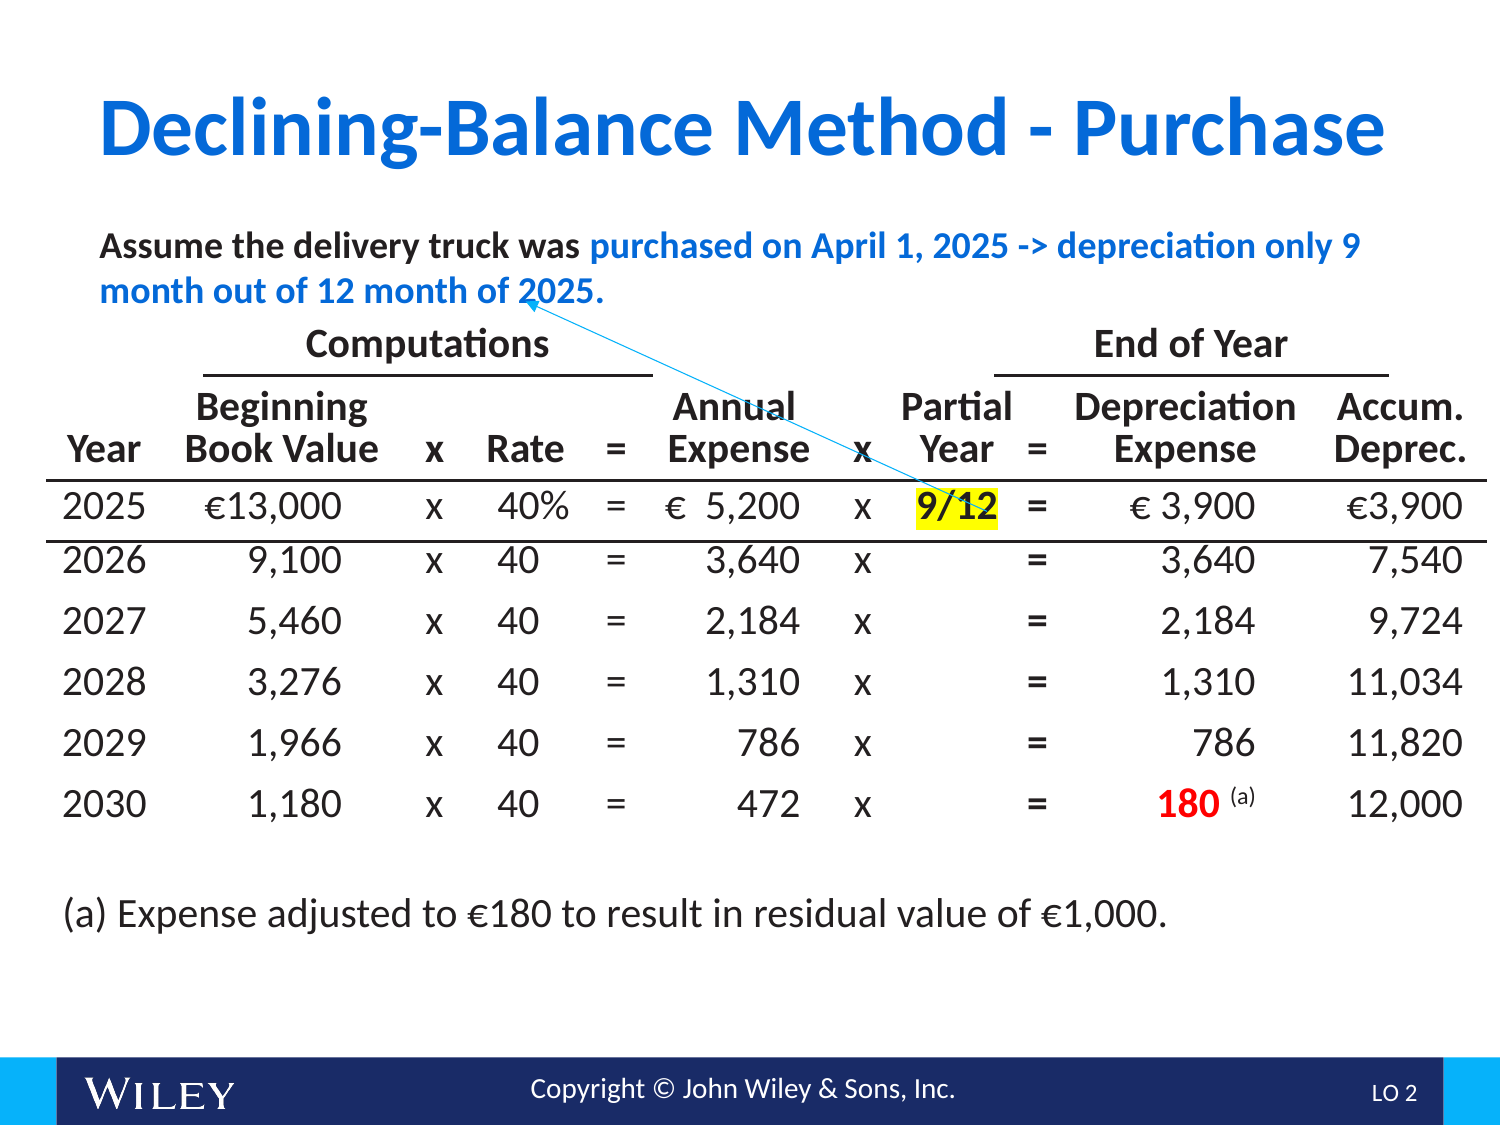

# Declining-Balance Method - Purchase
Assume the delivery truck was purchased on April 1, 2025 -> depreciation only 9 month out of 12 month of 2025.
|  | Computations |  |  | End of Year |
| --- | --- | --- | --- | --- |
| Year | Beginning Book Value | x | Rate | = | Annual Expense | x | Partial Year | = | Depreciation Expense | Accum. Deprec. |
| --- | --- | --- | --- | --- | --- | --- | --- | --- | --- | --- |
| 2025 | €13,000 | x | 40% | = | € 5,200 | x | 9/12 | = | € 3,900 | €3,900 |
| 2026 | 9,100 | x | 40 | = | 3,640 | x |  | = | 3,640 | 7,540 |
| 2027 | 5,460 | x | 40 | = | 2,184 | x |  | = | 2,184 | 9,724 |
| 2028 | 3,276 | x | 40 | = | 1,310 | x |  | = | 1,310 | 11,034 |
| 2029 | 1,966 | x | 40 | = | 786 | x |  | = | 786 | 11,820 |
| 2030 | 1,180 | x | 40 | = | 472 | x |  | = | 180 (a) | 12,000 |
(a) Expense adjusted to €180 to result in residual value of €1,000.
L O 2